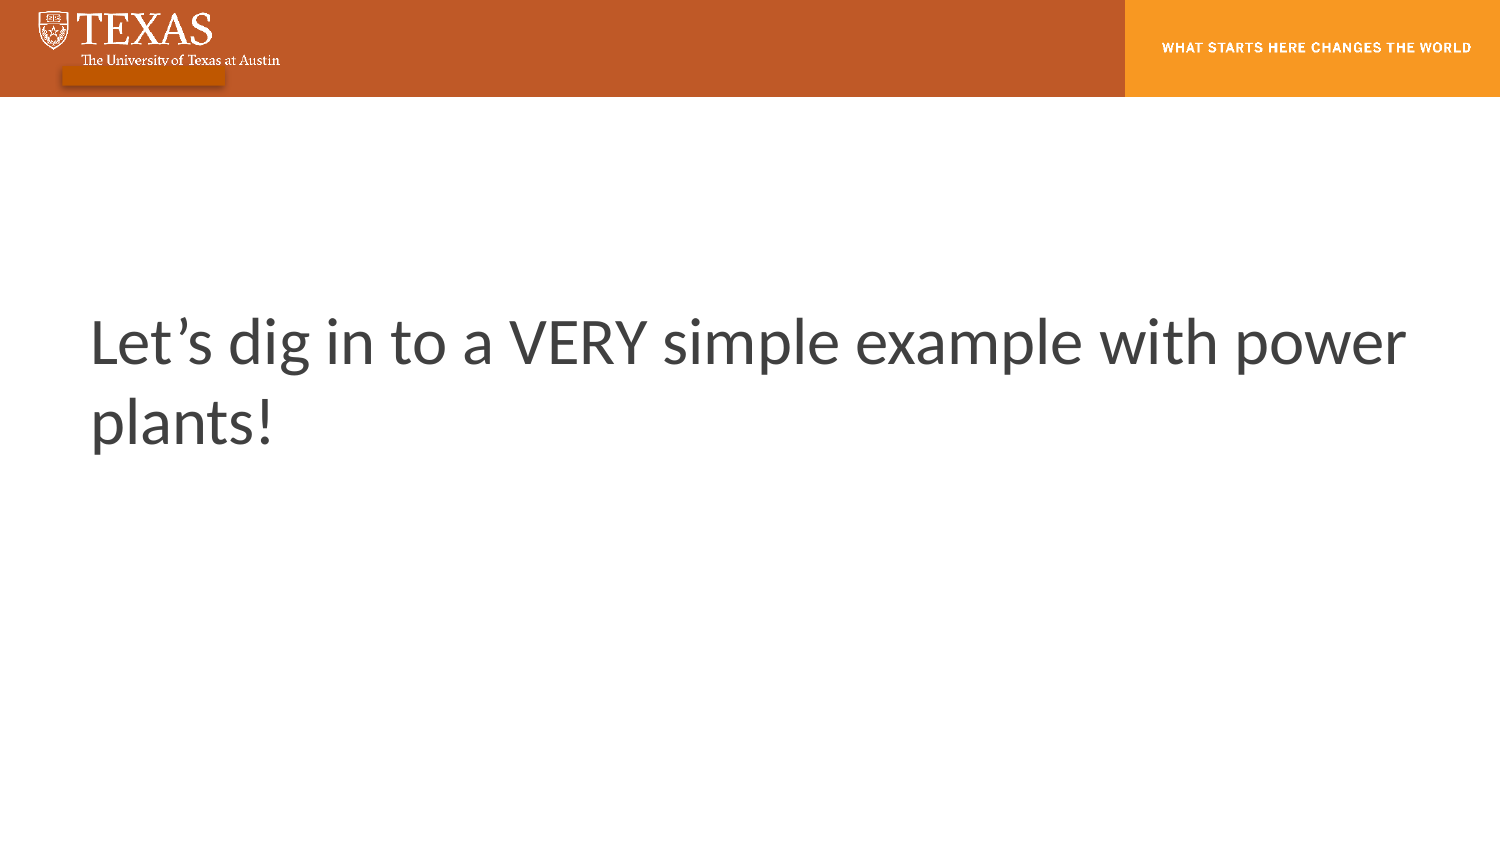

#
Let’s dig in to a VERY simple example with power plants!